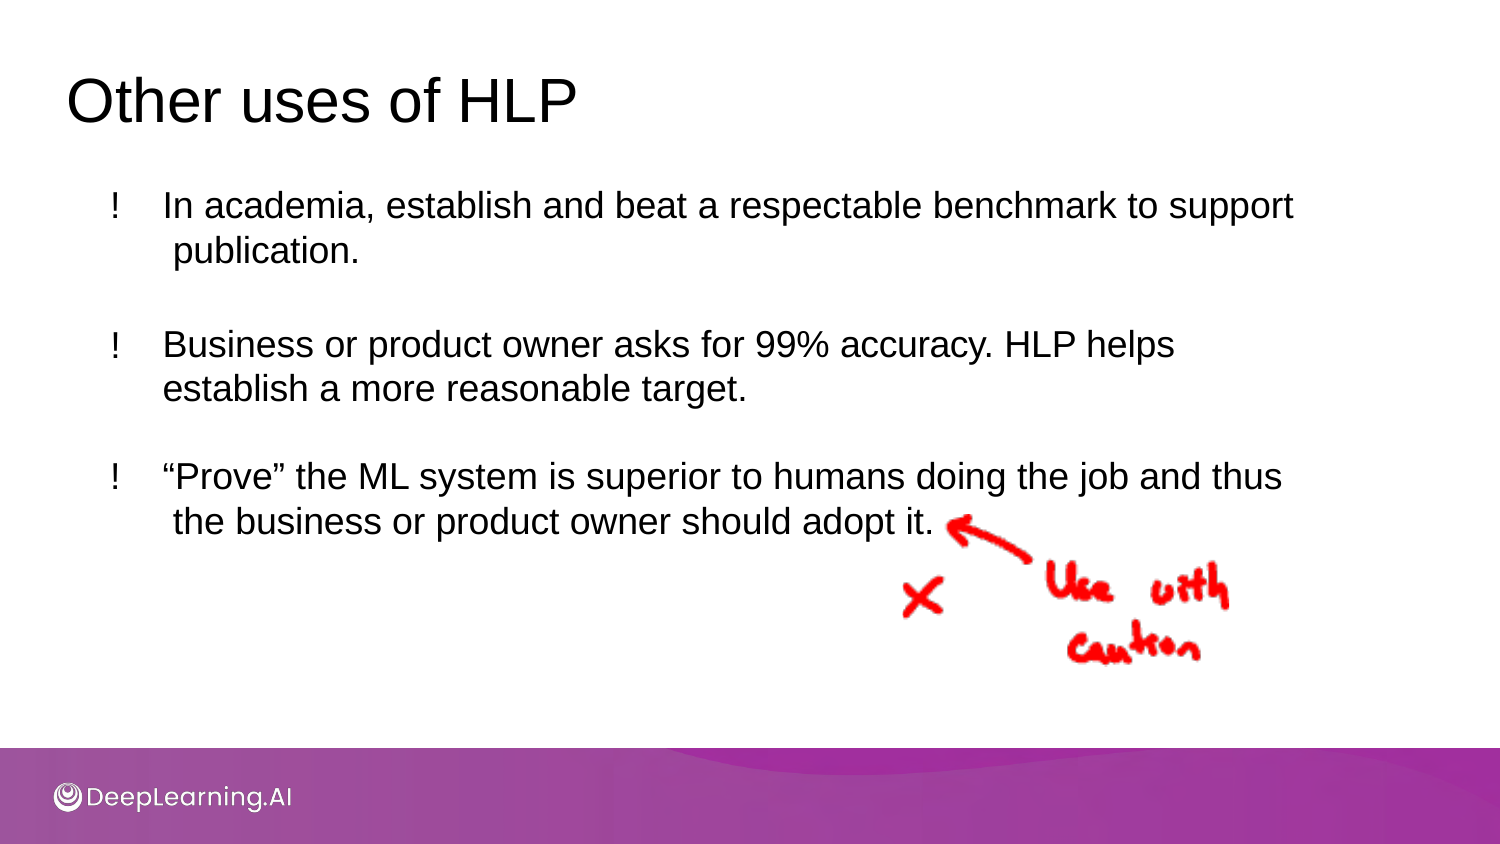

# Other uses of HLP
!	In academia, establish and beat a respectable benchmark to support  publication.
Business or product owner asks for 99% accuracy. HLP helps  establish a more reasonable target.
!
!	“Prove” the ML system is superior to humans doing the job and thus  the business or product owner should adopt it.